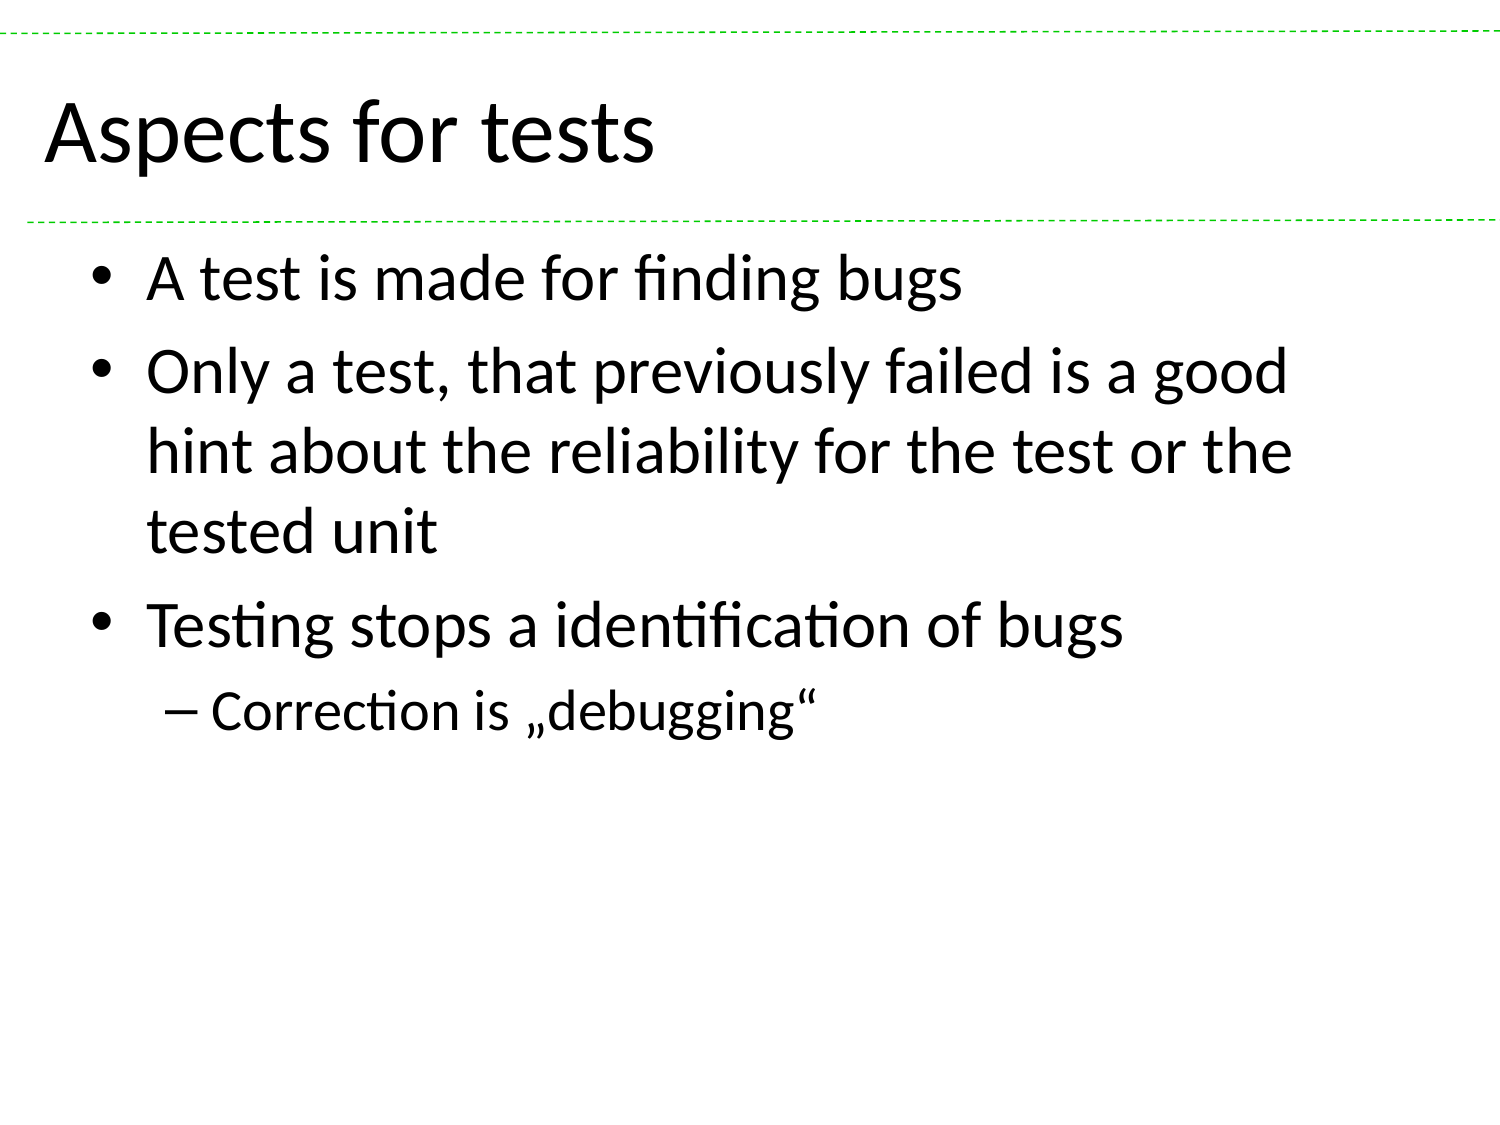

# Aspects for tests
A test is made for finding bugs
Only a test, that previously failed is a good hint about the reliability for the test or the tested unit
Testing stops a identification of bugs
Correction is „debugging“